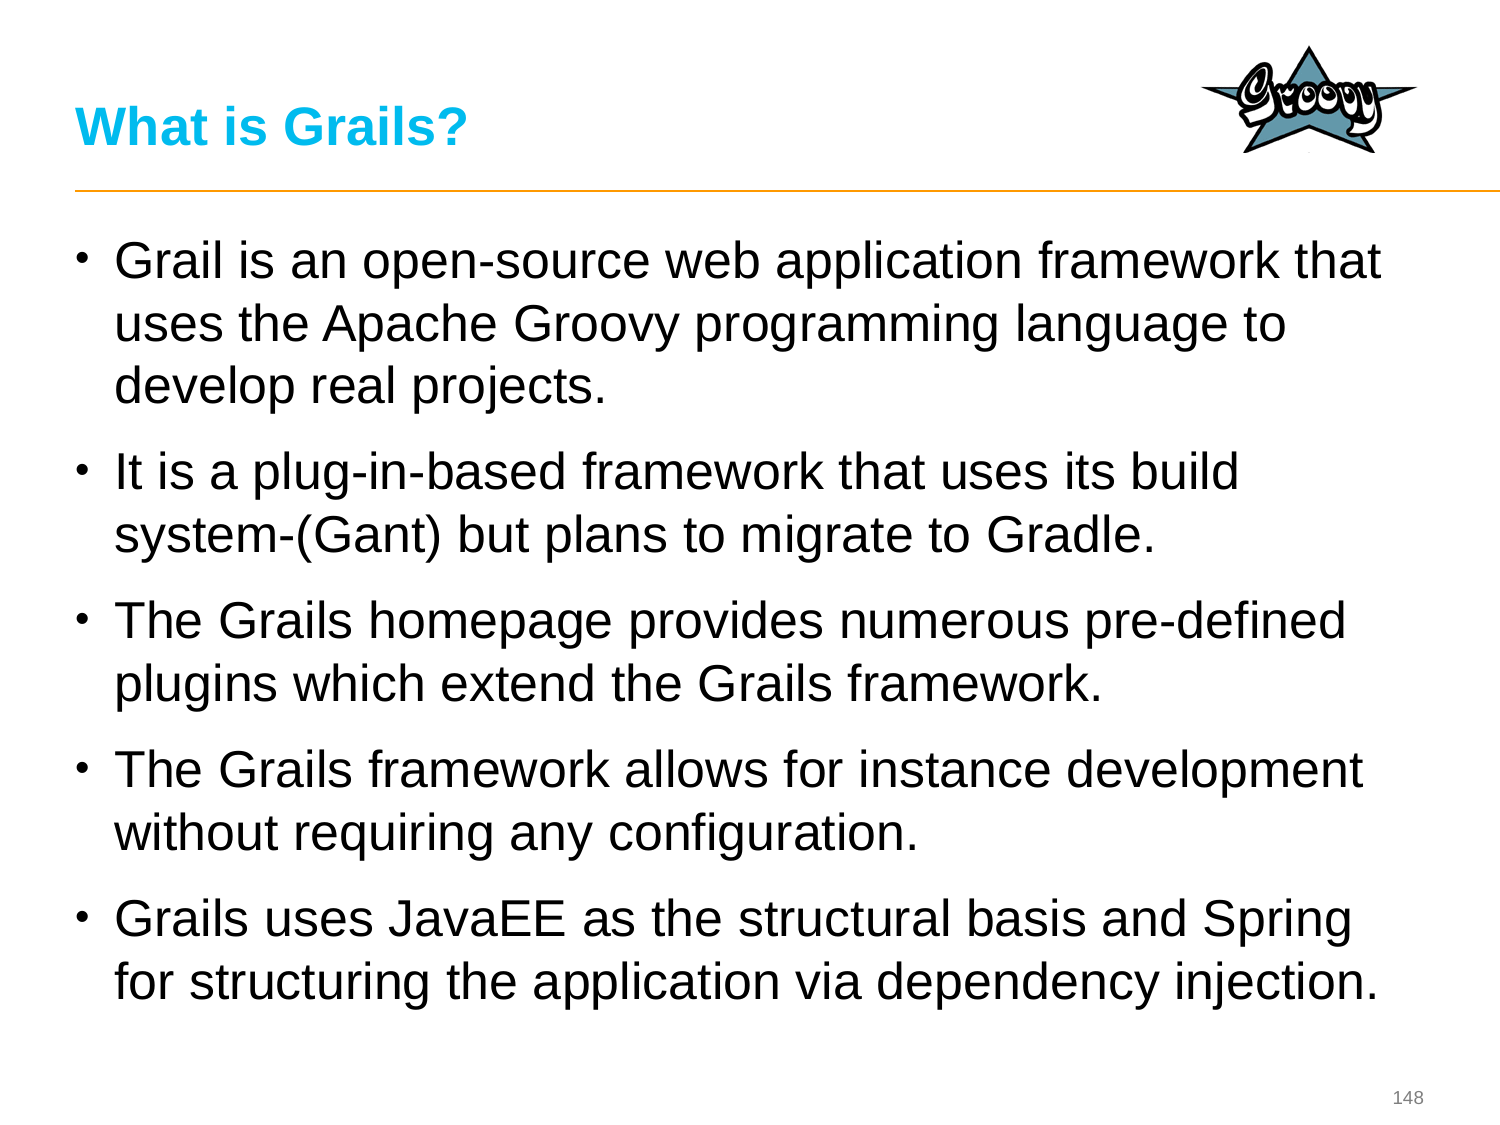

# What is Grails?
Grail is an open-source web application framework that uses the Apache Groovy programming language to develop real projects.
It is a plug-in-based framework that uses its build system-(Gant) but plans to migrate to Gradle.
The Grails homepage provides numerous pre-defined plugins which extend the Grails framework.
The Grails framework allows for instance development without requiring any configuration.
Grails uses JavaEE as the structural basis and Spring for structuring the application via dependency injection.